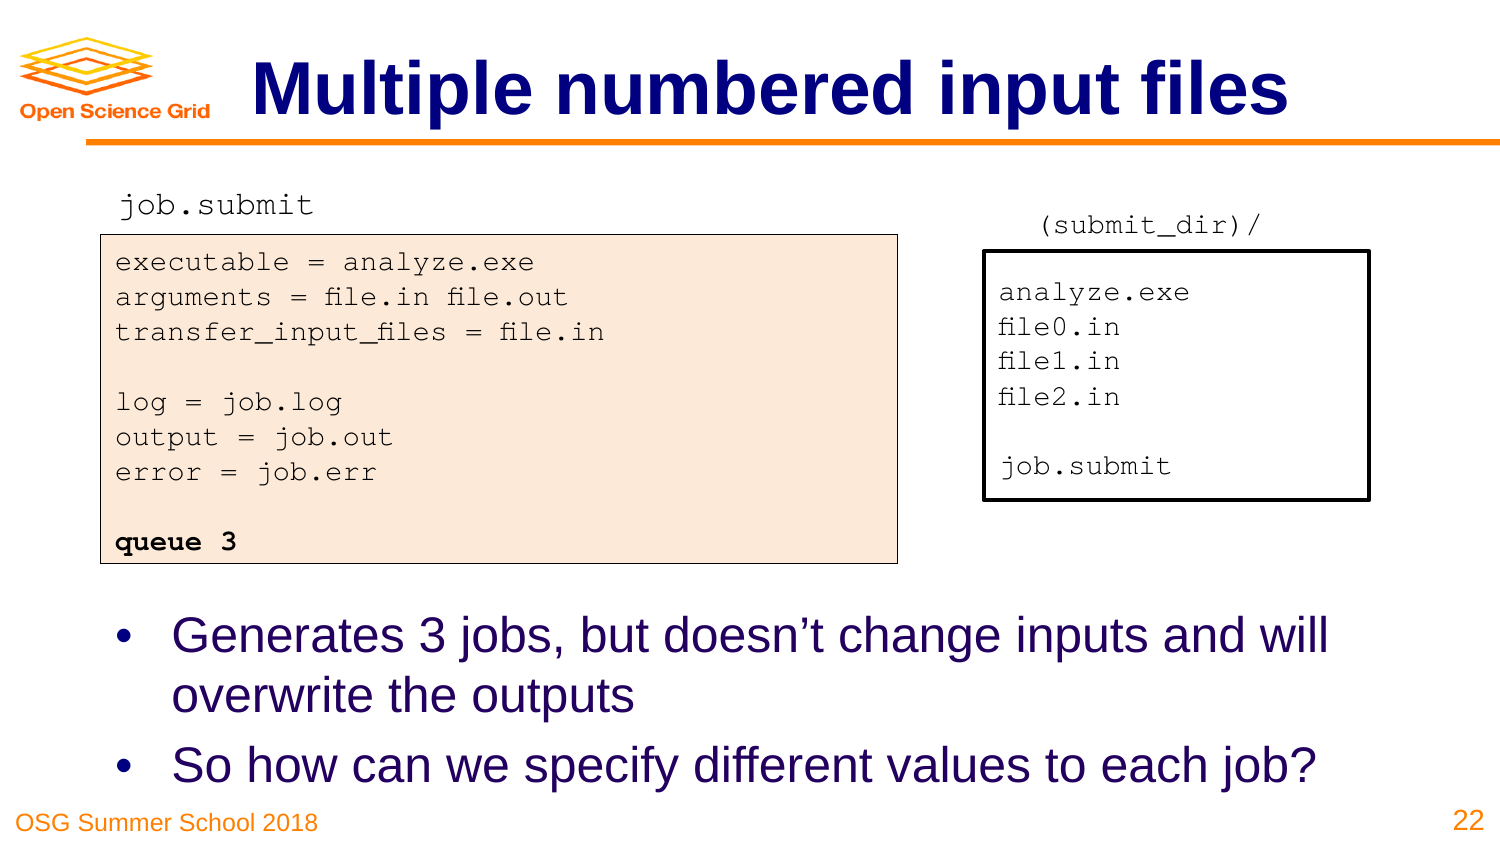

# Multiple numbered input files
job.submit
(submit_dir)/
executable = analyze.exe
arguments = file.in file.out
transfer_input_files = file.in

log = job.log
output = job.out
error = job.err

queue 3
analyze.exe
file0.in
file1.in
file2.in

job.submit
Generates 3 jobs, but doesn’t change inputs and will overwrite the outputs
So how can we specify different values to each job?
22